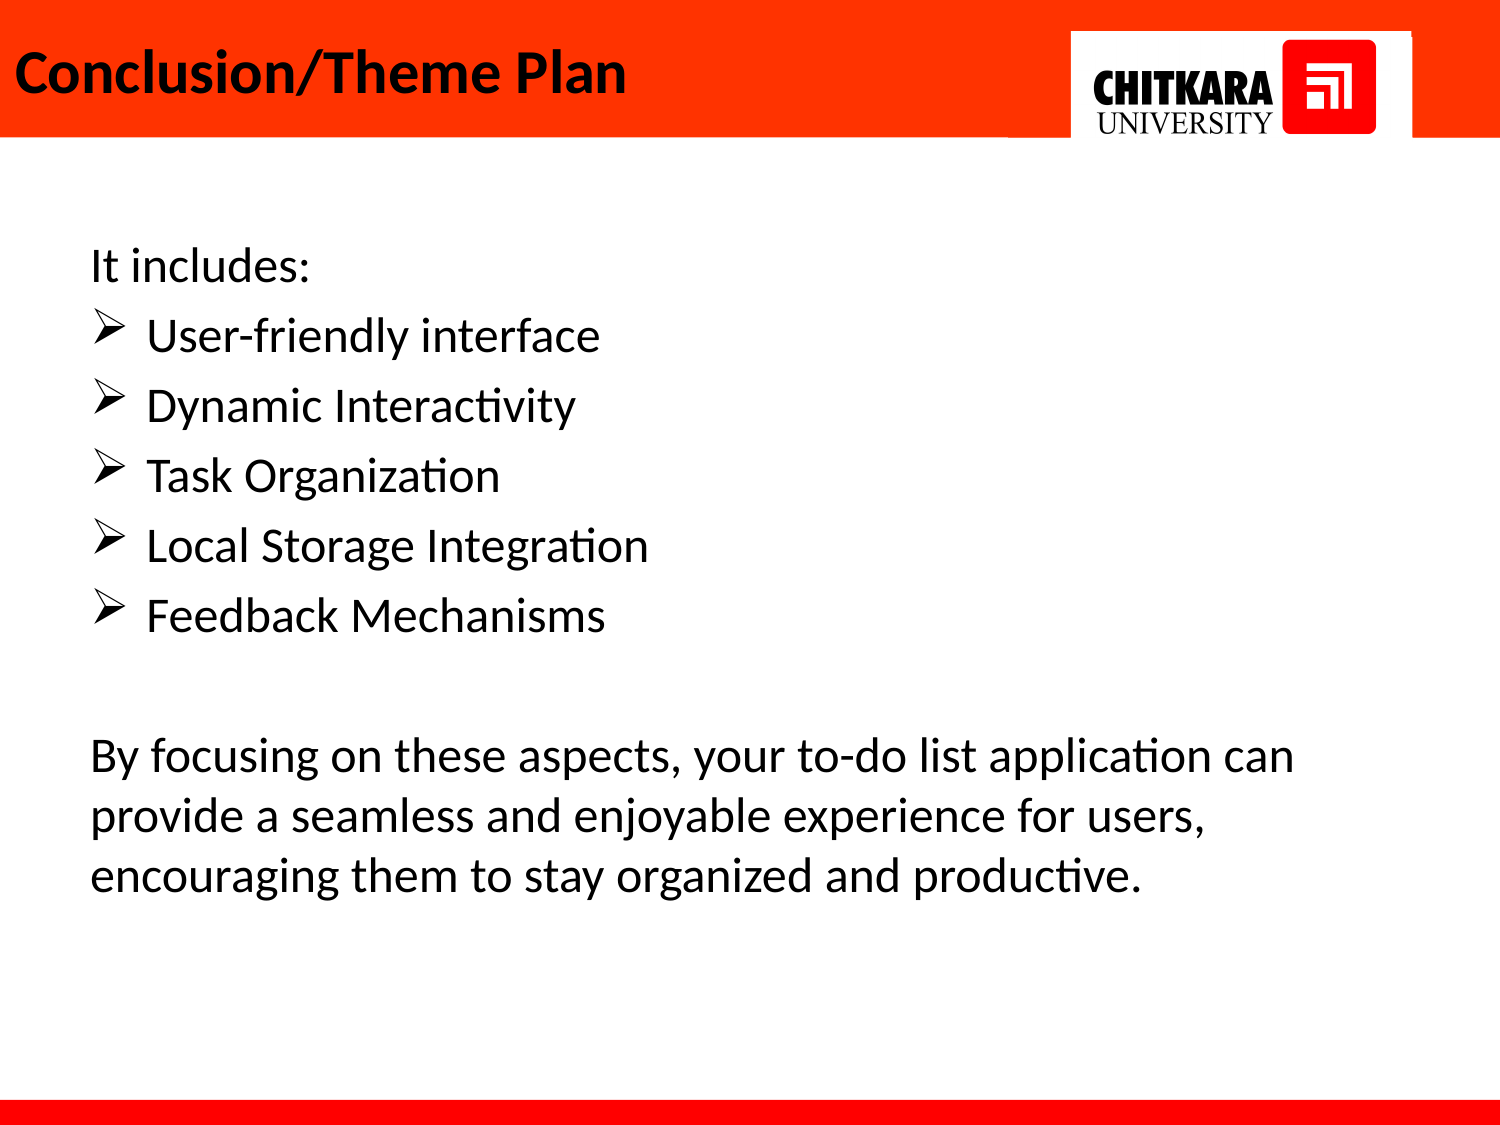

# Conclusion/Theme Plan
It includes:
User-friendly interface
Dynamic Interactivity
Task Organization
Local Storage Integration
Feedback Mechanisms

By focusing on these aspects, your to-do list application can provide a seamless and enjoyable experience for users, encouraging them to stay organized and productive.